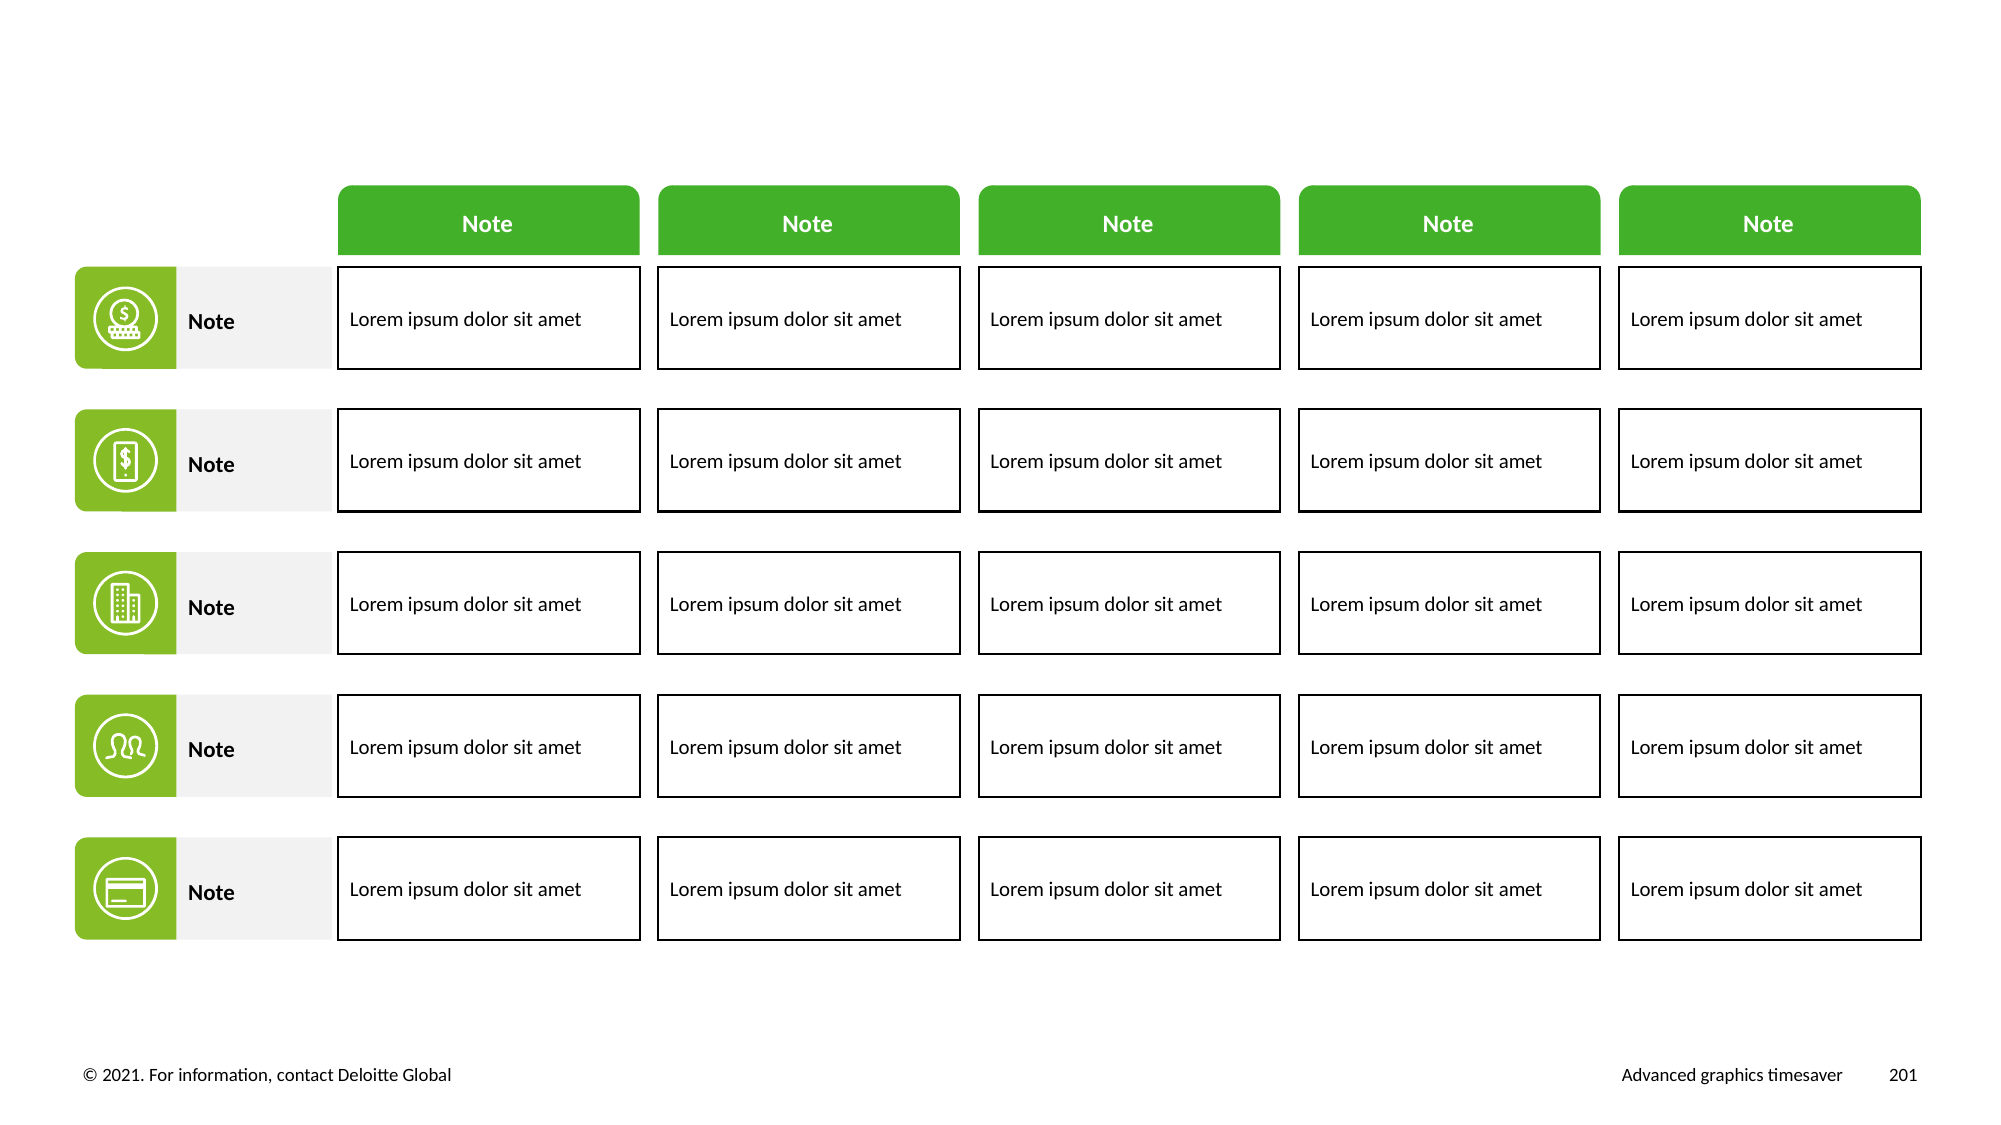

Note
Note
Note
Note
Note
Lorem ipsum dolor sit amet
Lorem ipsum dolor sit amet
Lorem ipsum dolor sit amet
Lorem ipsum dolor sit amet
Lorem ipsum dolor sit amet
Lorem ipsum dolor sit amet
Lorem ipsum dolor sit amet
Lorem ipsum dolor sit amet
Lorem ipsum dolor sit amet
Lorem ipsum dolor sit amet
Lorem ipsum dolor sit amet
Lorem ipsum dolor sit amet
Lorem ipsum dolor sit amet
Lorem ipsum dolor sit amet
Lorem ipsum dolor sit amet
Lorem ipsum dolor sit amet
Lorem ipsum dolor sit amet
Lorem ipsum dolor sit amet
Lorem ipsum dolor sit amet
Lorem ipsum dolor sit amet
Lorem ipsum dolor sit amet
Lorem ipsum dolor sit amet
Lorem ipsum dolor sit amet
Lorem ipsum dolor sit amet
Lorem ipsum dolor sit amet
Note

Note

Note

Note

Note